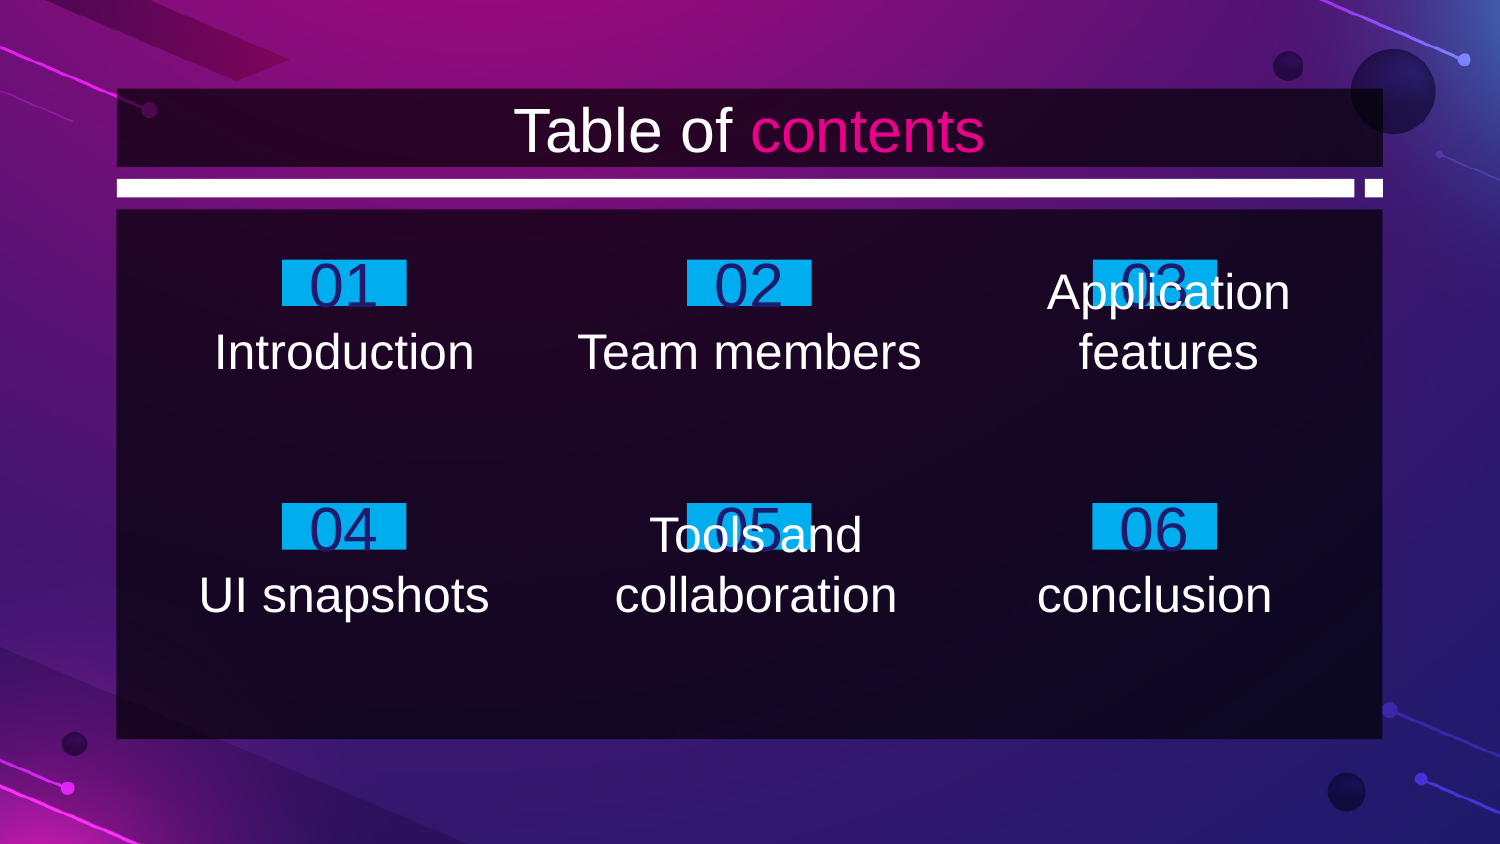

# Table of contents

02
01
03
Introduction
Team members
Application features
04
05
06
UI snapshots
Tools and collaboration
conclusion